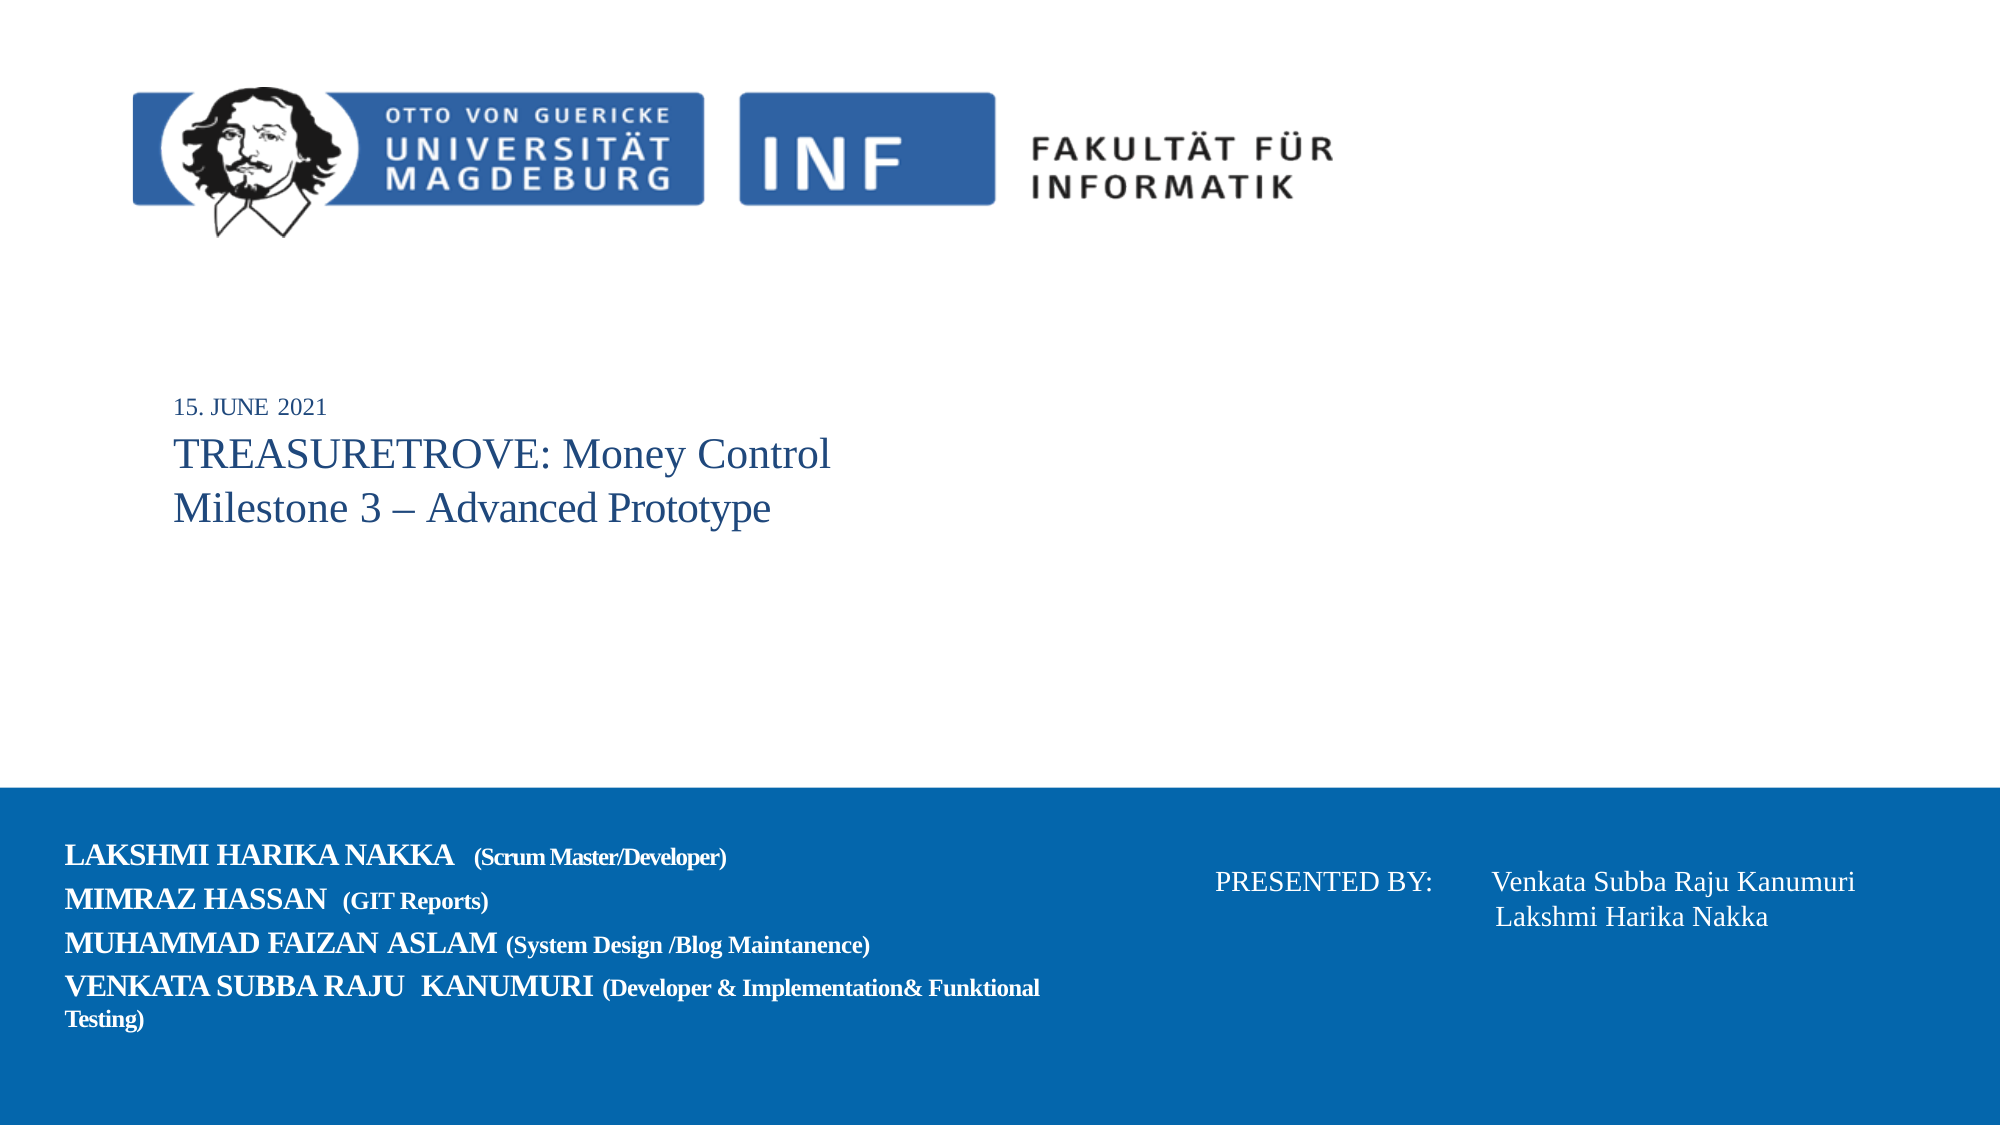

Data & Knowledge  Engineering Group
15. JUNE 2021
# TREASURETROVE: Money Control
Milestone 3 – Advanced Prototype

LAKSHMI HARIKA NAKKA   (Scrum Master/Developer)
MIMRAZ HASSAN  (GIT Reports)
MUHAMMAD FAIZAN ASLAM (System Design /Blog Maintanence)
VENKATA SUBBA RAJU  KANUMURI (Developer & Implementation& Funktional Testing)
PRESENTED BY:        Venkata Subba Raju Kanumuri
	                  Lakshmi Harika Nakka